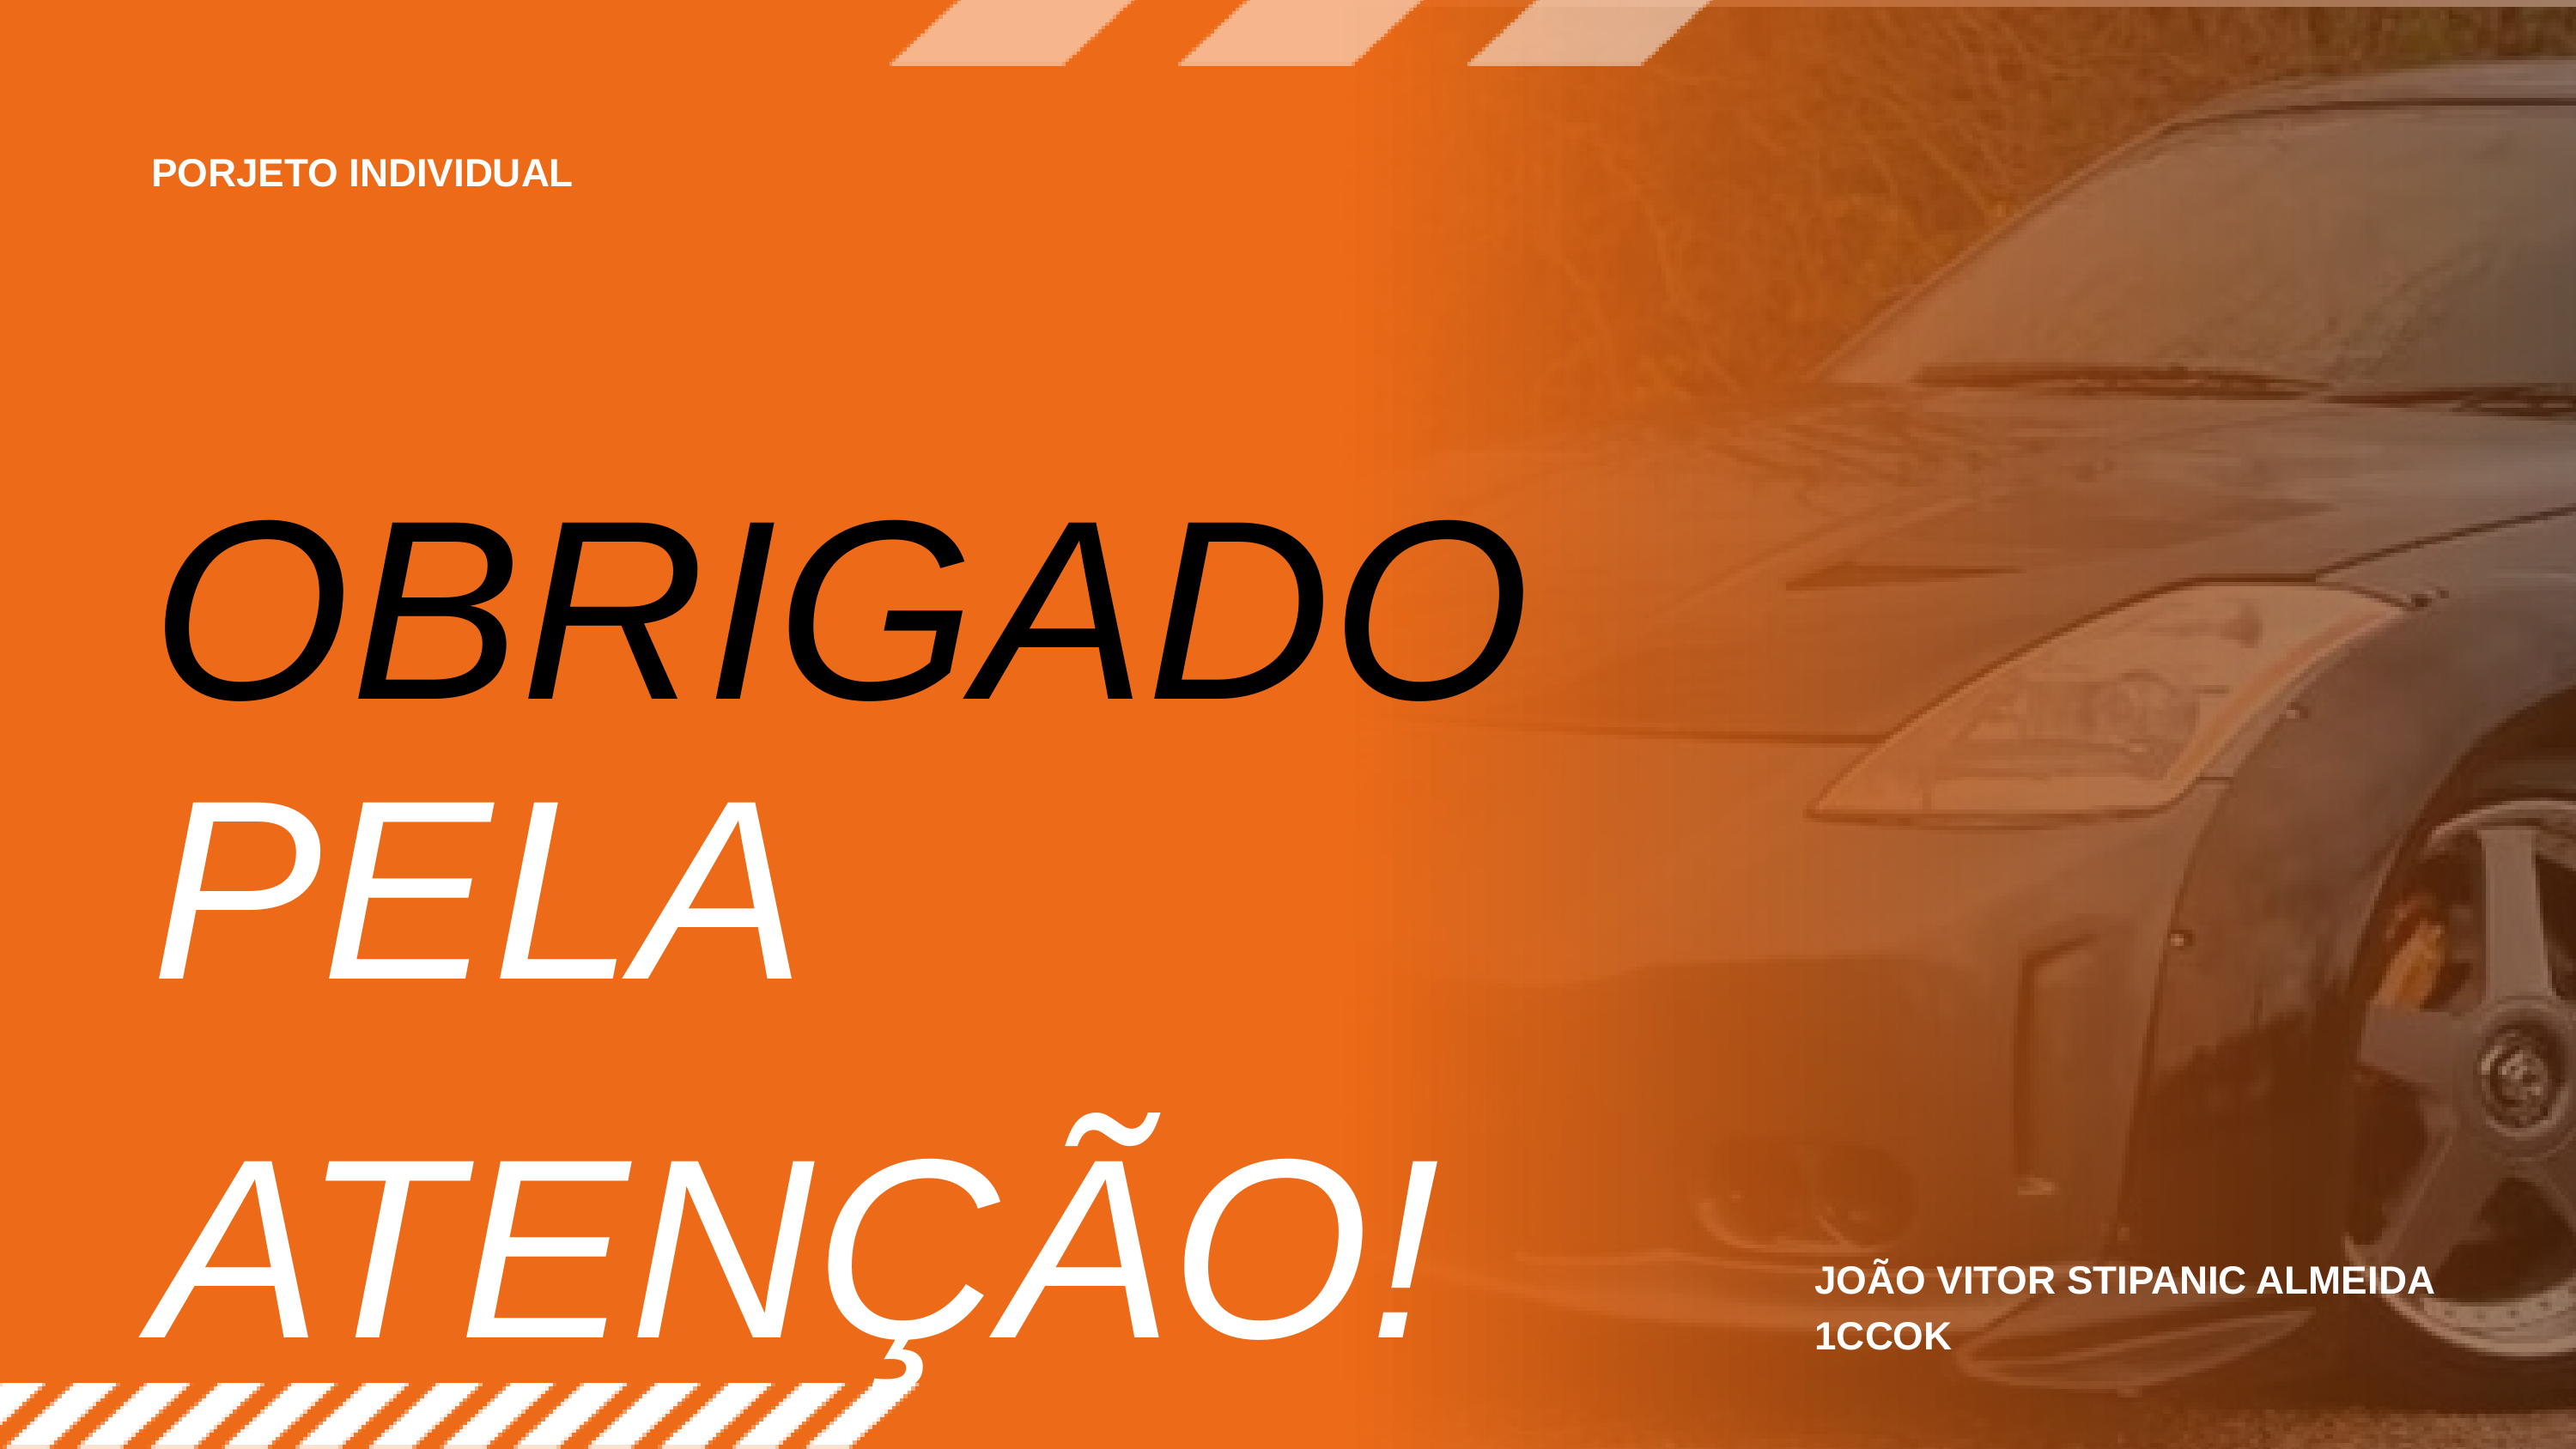

PORJETO INDIVIDUAL
OBRIGADO
PELA ATENÇÃO!
JOÃO VITOR STIPANIC ALMEIDA
1CCOK